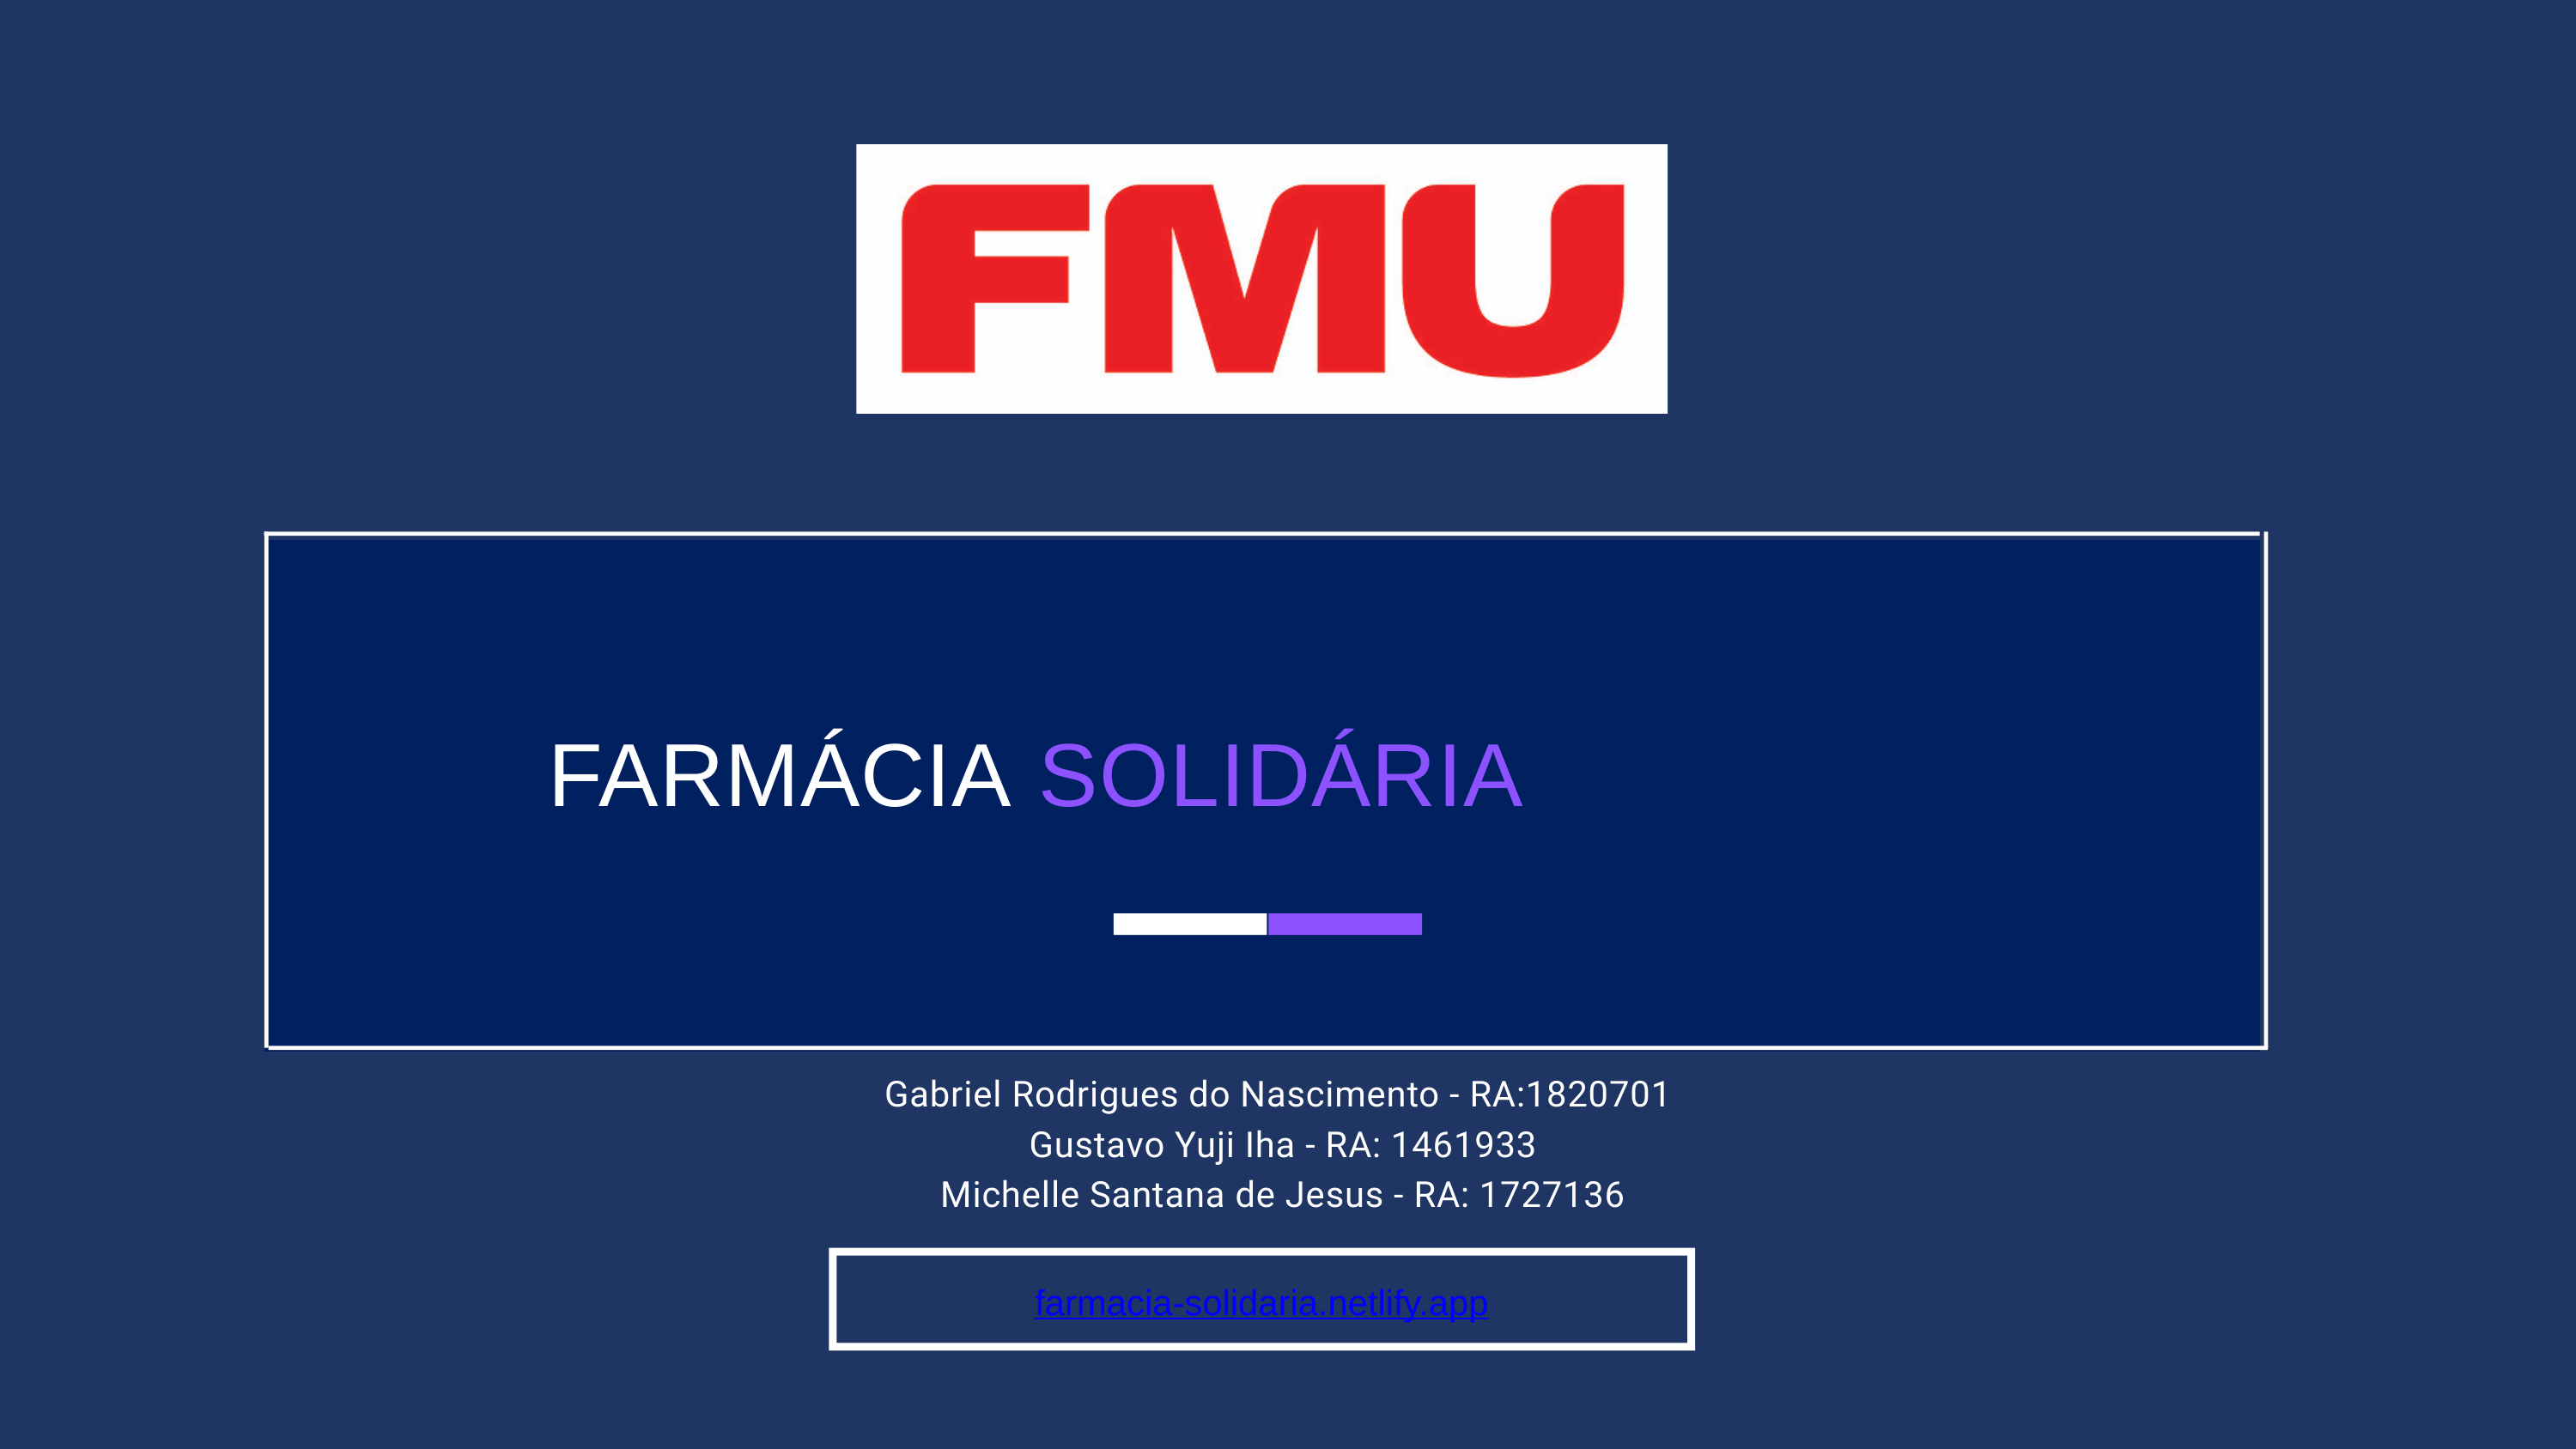

FARMÁCIA SOLIDÁRIA

Gabriel Rodrigues do Nascimento - RA:1820701
Gustavo Yuji Iha - RA: 1461933
Michelle Santana de Jesus - RA: 1727136

farmacia-solidaria.netlify.app